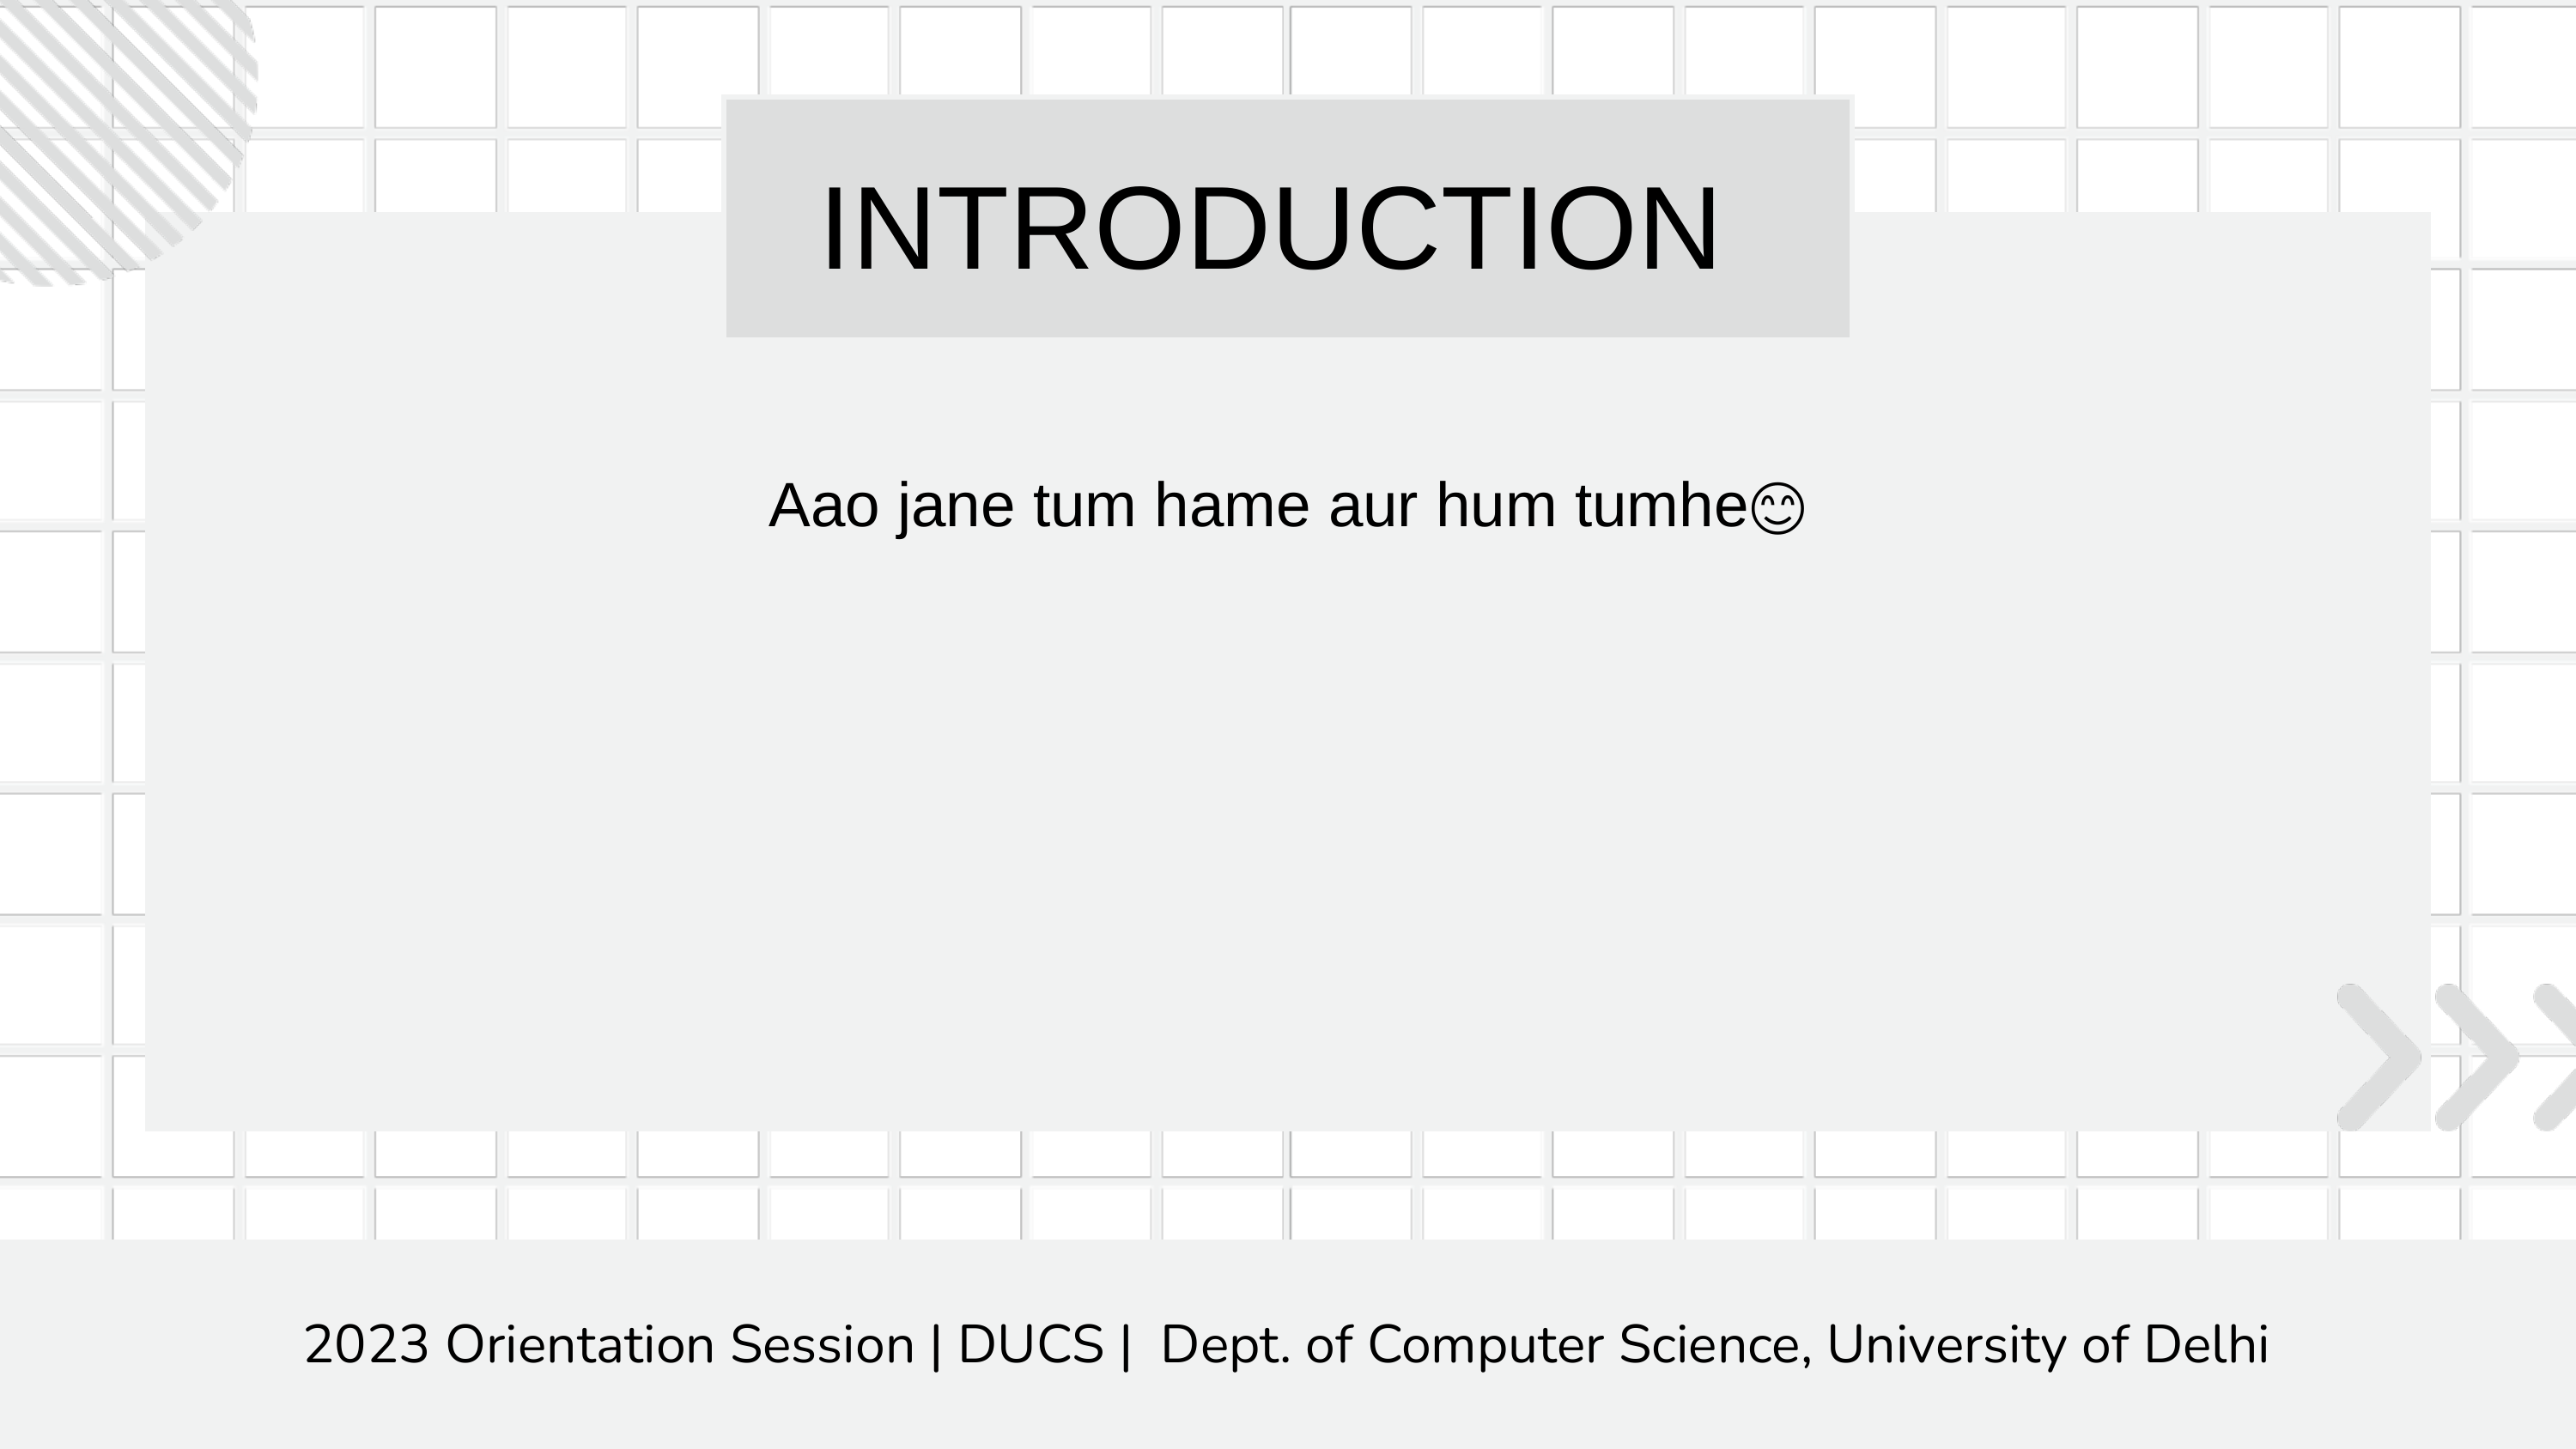

INTRODUCTION

Aao jane tum hame aur hum tumhe😊

2023 Orientation Session | DUCS |  Dept. of Computer Science, University of Delhi